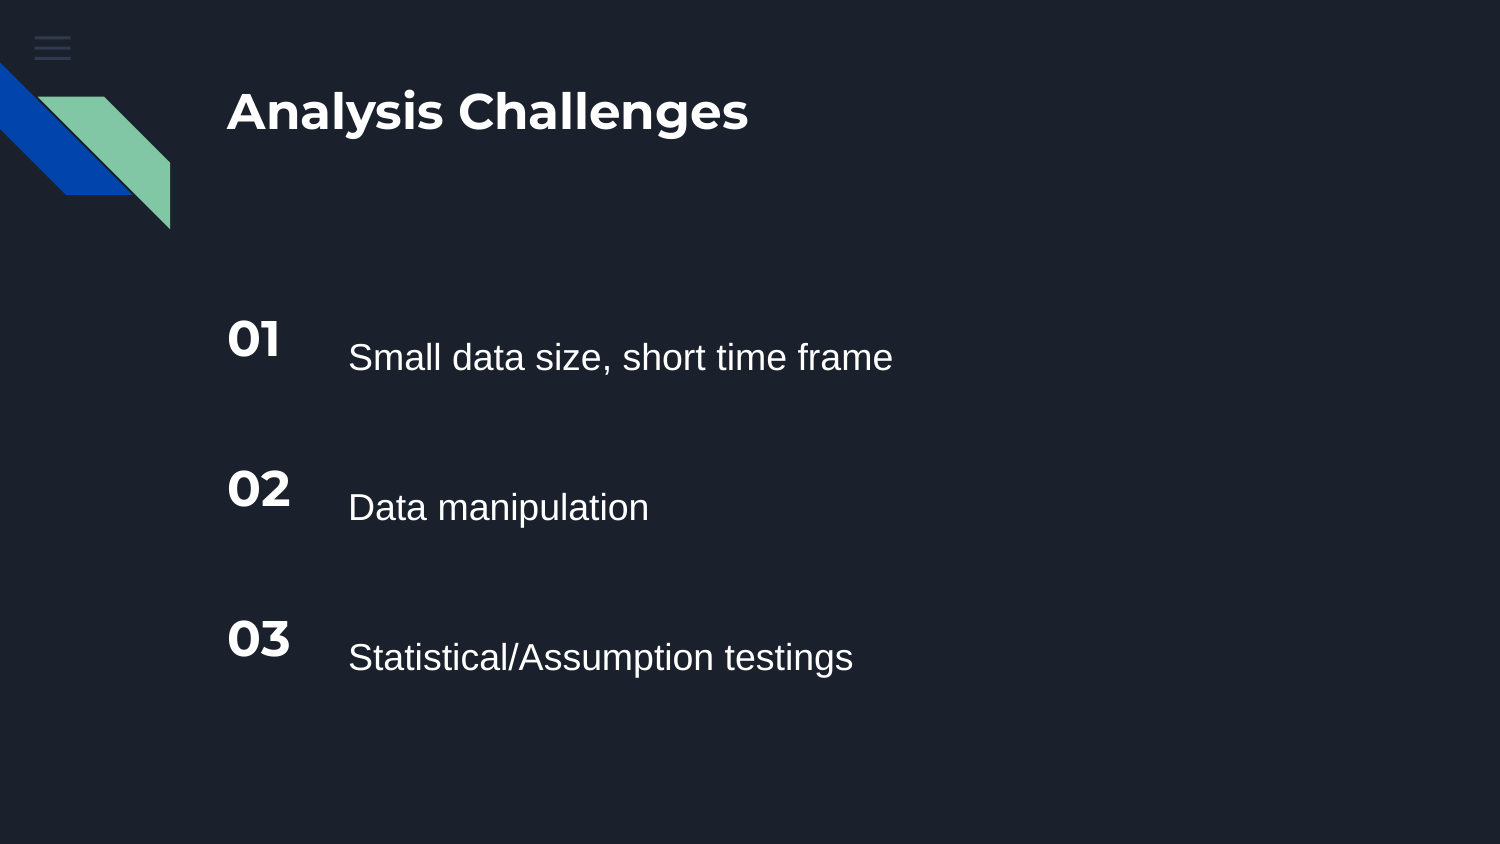

# Analysis Challenges
01

Small data size, short time frame
02

Data manipulation
03

Statistical/Assumption testings